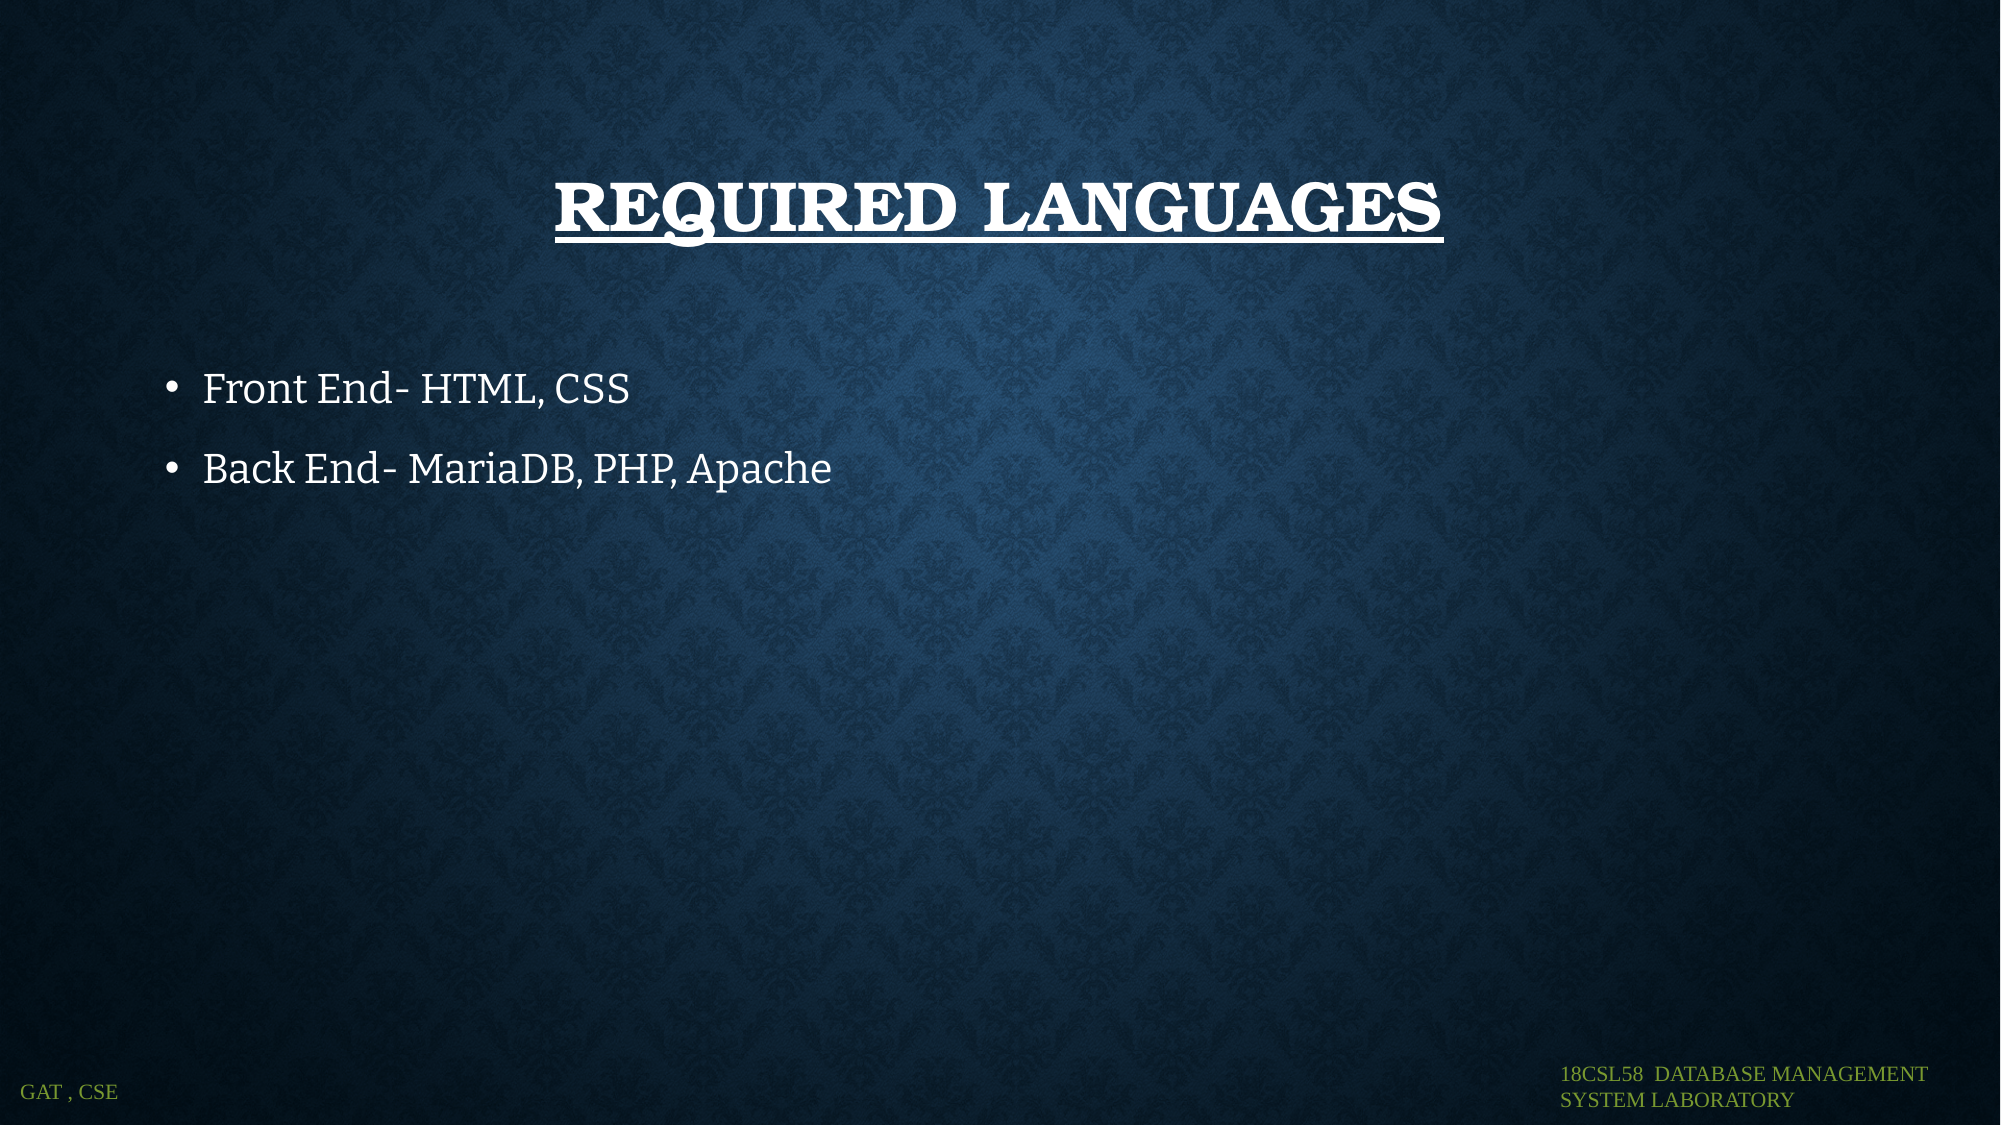

# REQUIRED LANGUAGES
Front End- HTML, CSS
Back End- MariaDB, PHP, Apache
18CSL58  DATABASE MANAGEMENT SYSTEM LABORATORY
 GAT , CSE